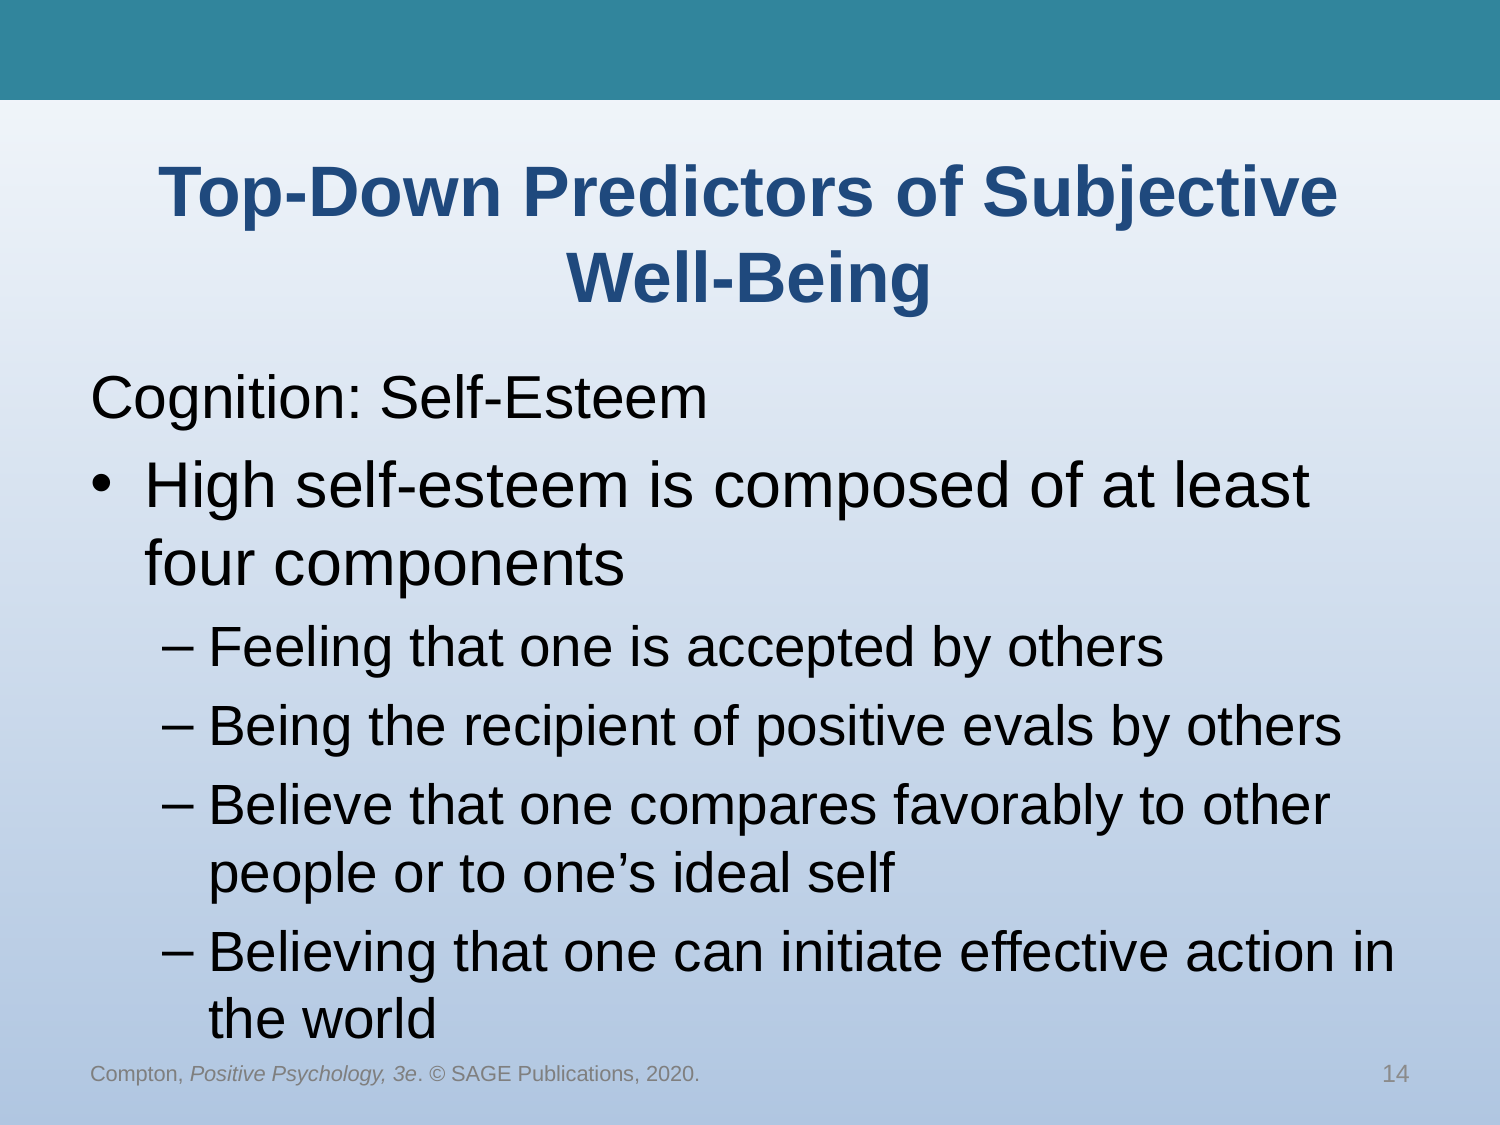

# Top-Down Predictors of Subjective Well-Being
Cognition: Self-Esteem
High self-esteem is composed of at least four components
Feeling that one is accepted by others
Being the recipient of positive evals by others
Believe that one compares favorably to other people or to one’s ideal self
Believing that one can initiate effective action in the world

Compton, Positive Psychology, 3e. © SAGE Publications, 2020.
14